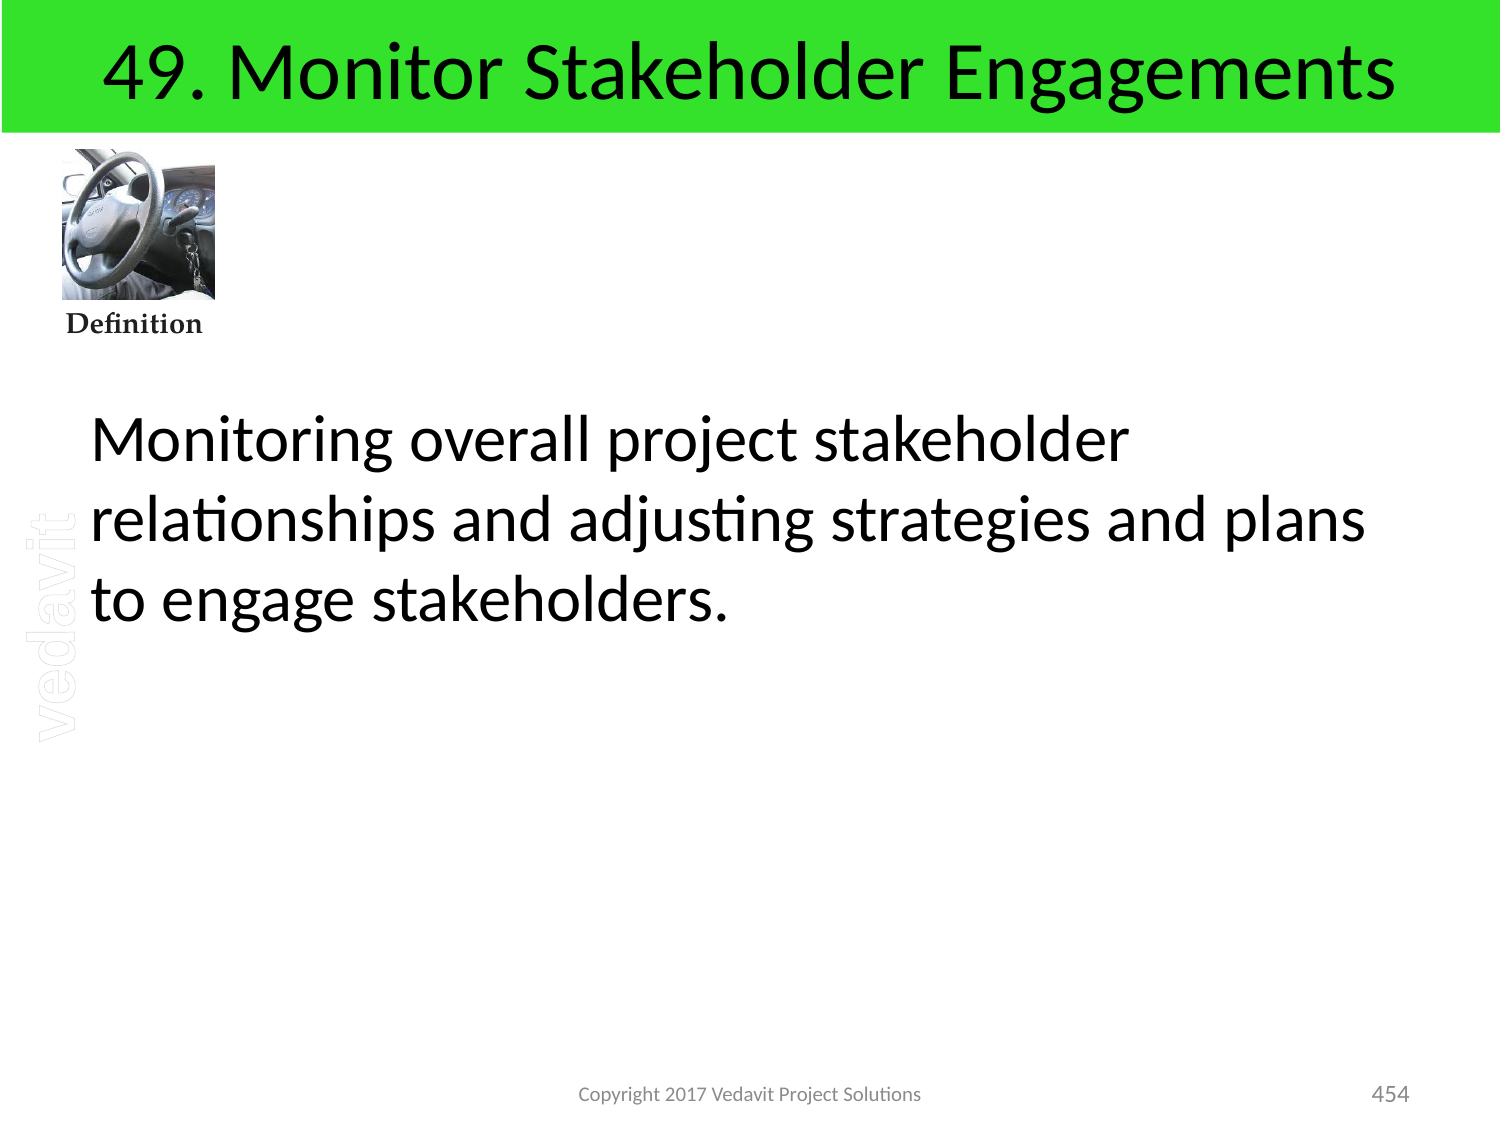

# 49. Monitor Stakeholder Engagements
Monitoring overall project stakeholder relationships and adjusting strategies and plans to engage stakeholders.
Copyright 2017 Vedavit Project Solutions
454